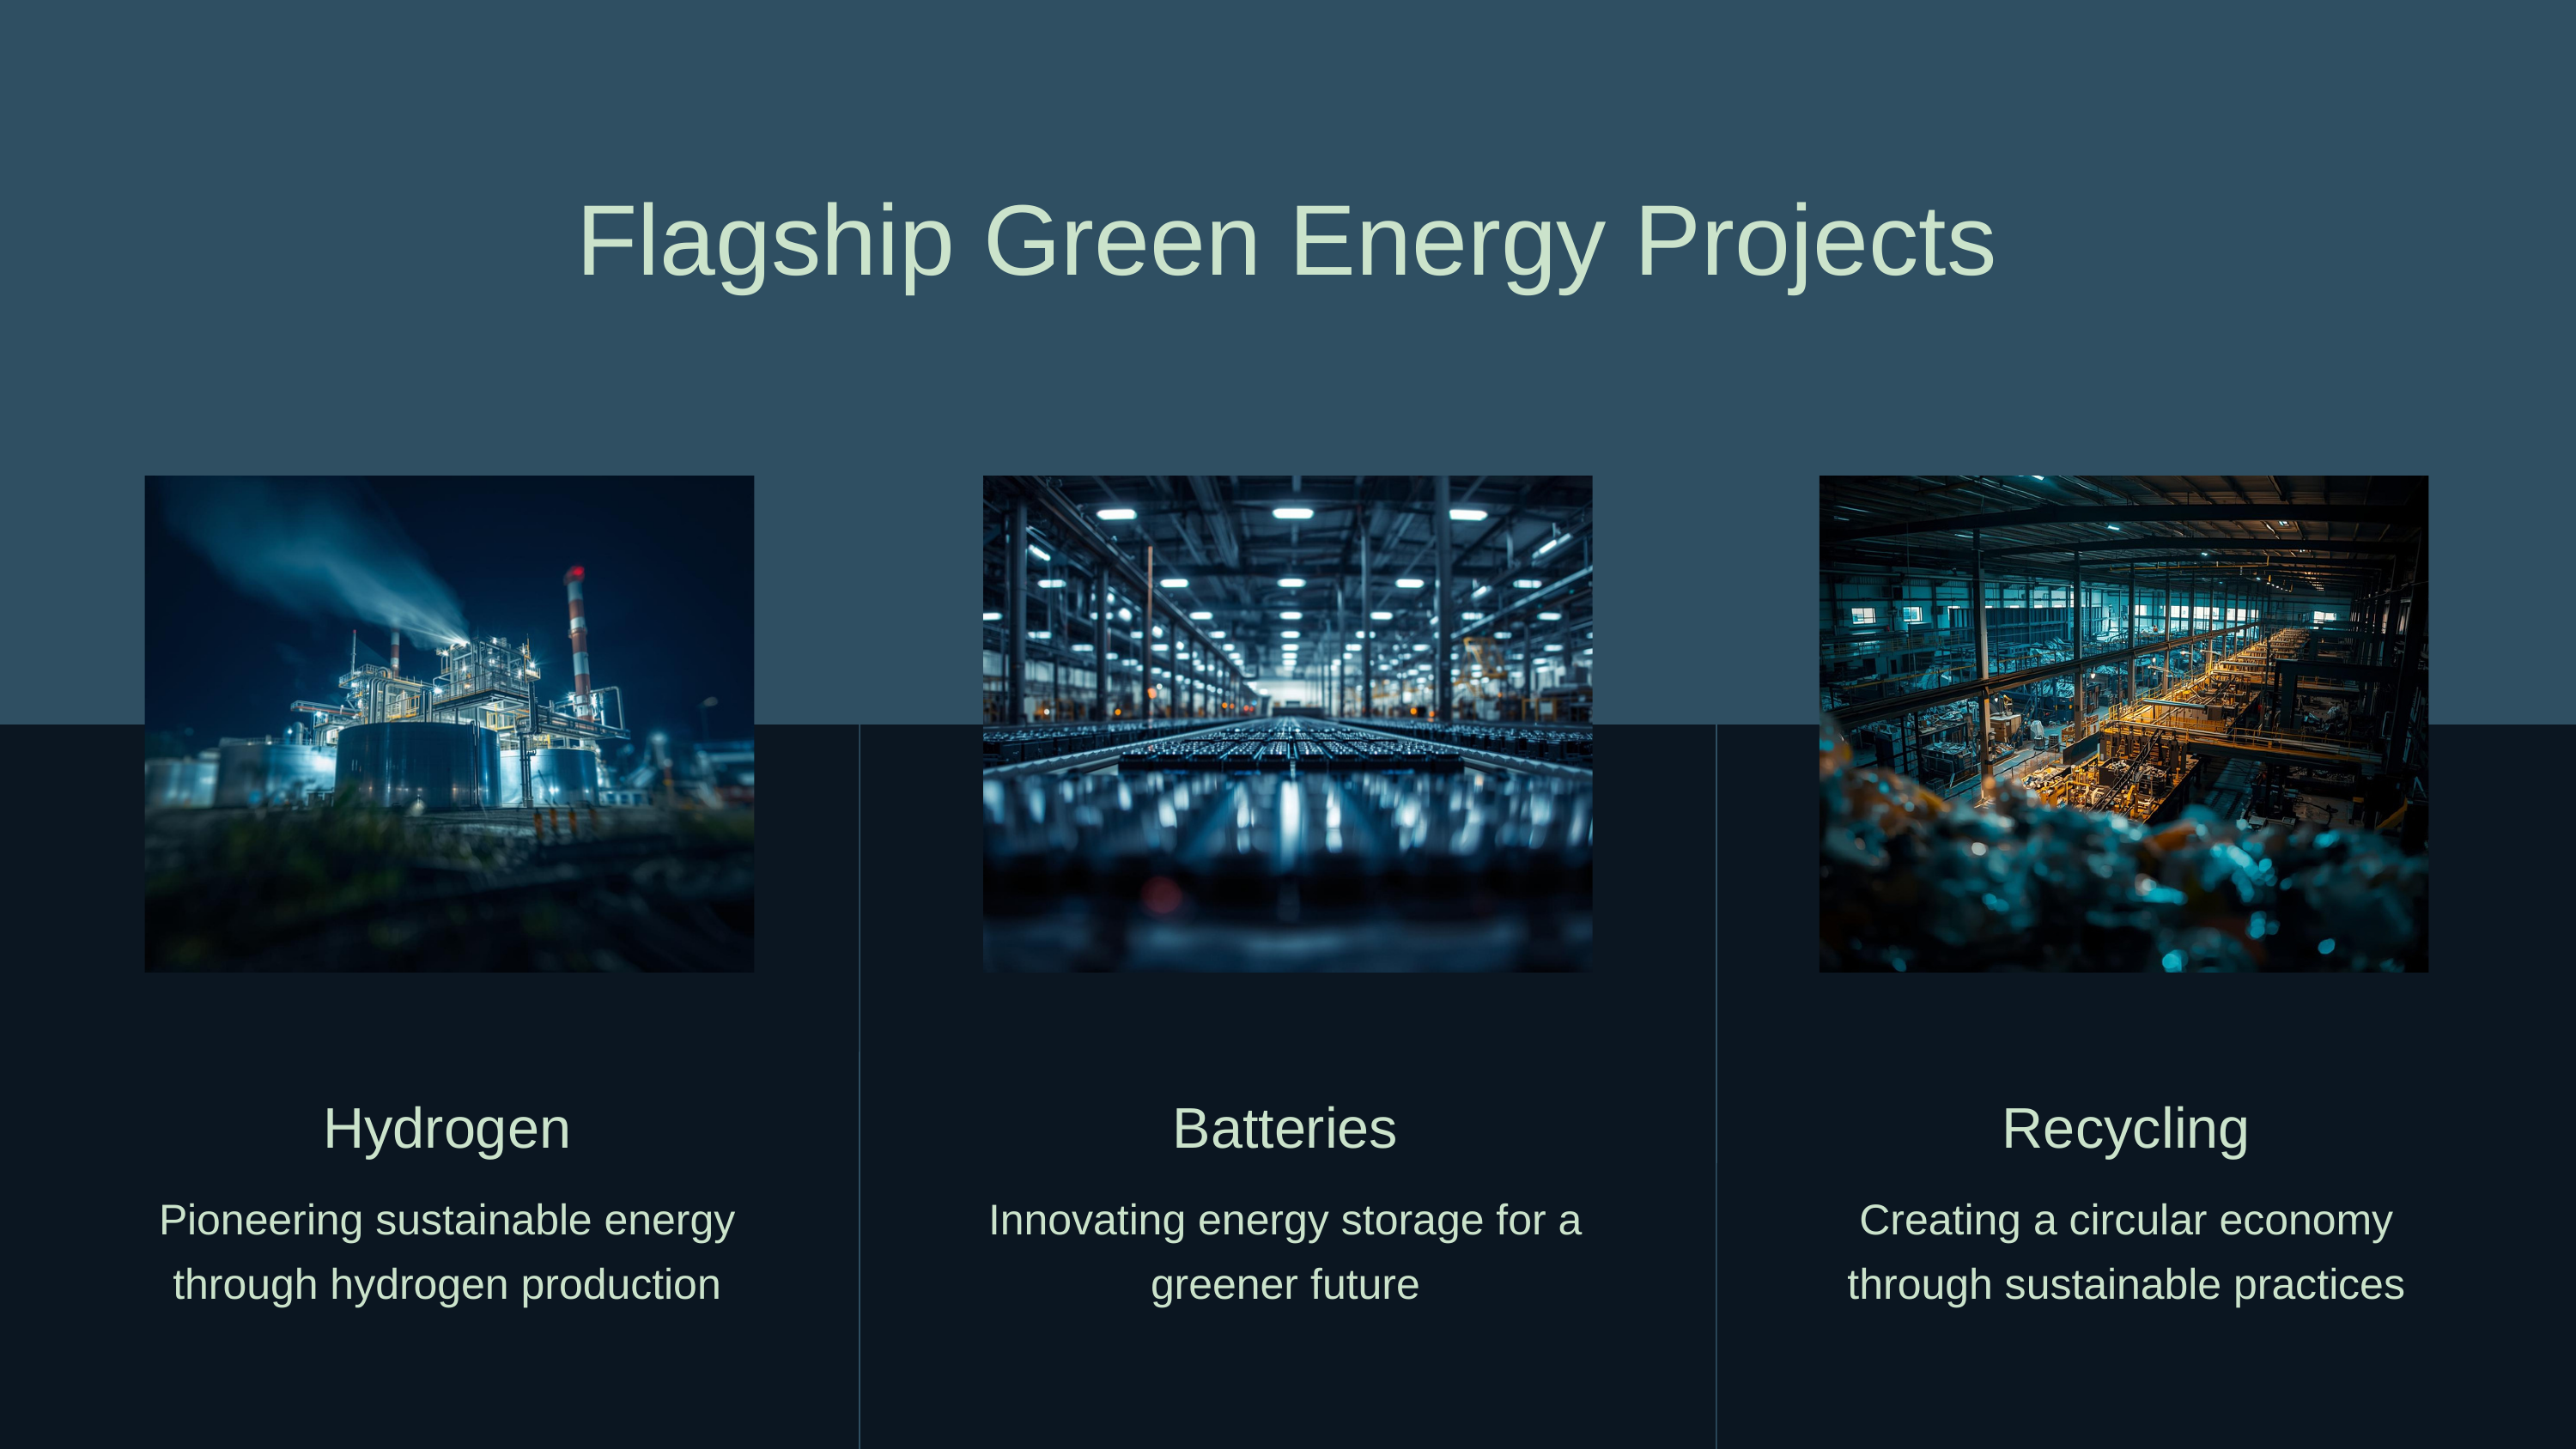

Flagship Green Energy Projects

Hydrogen
Pioneering sustainable energy through hydrogen production
Batteries
Innovating energy storage for a greener future
Recycling
Creating a circular economy through sustainable practices